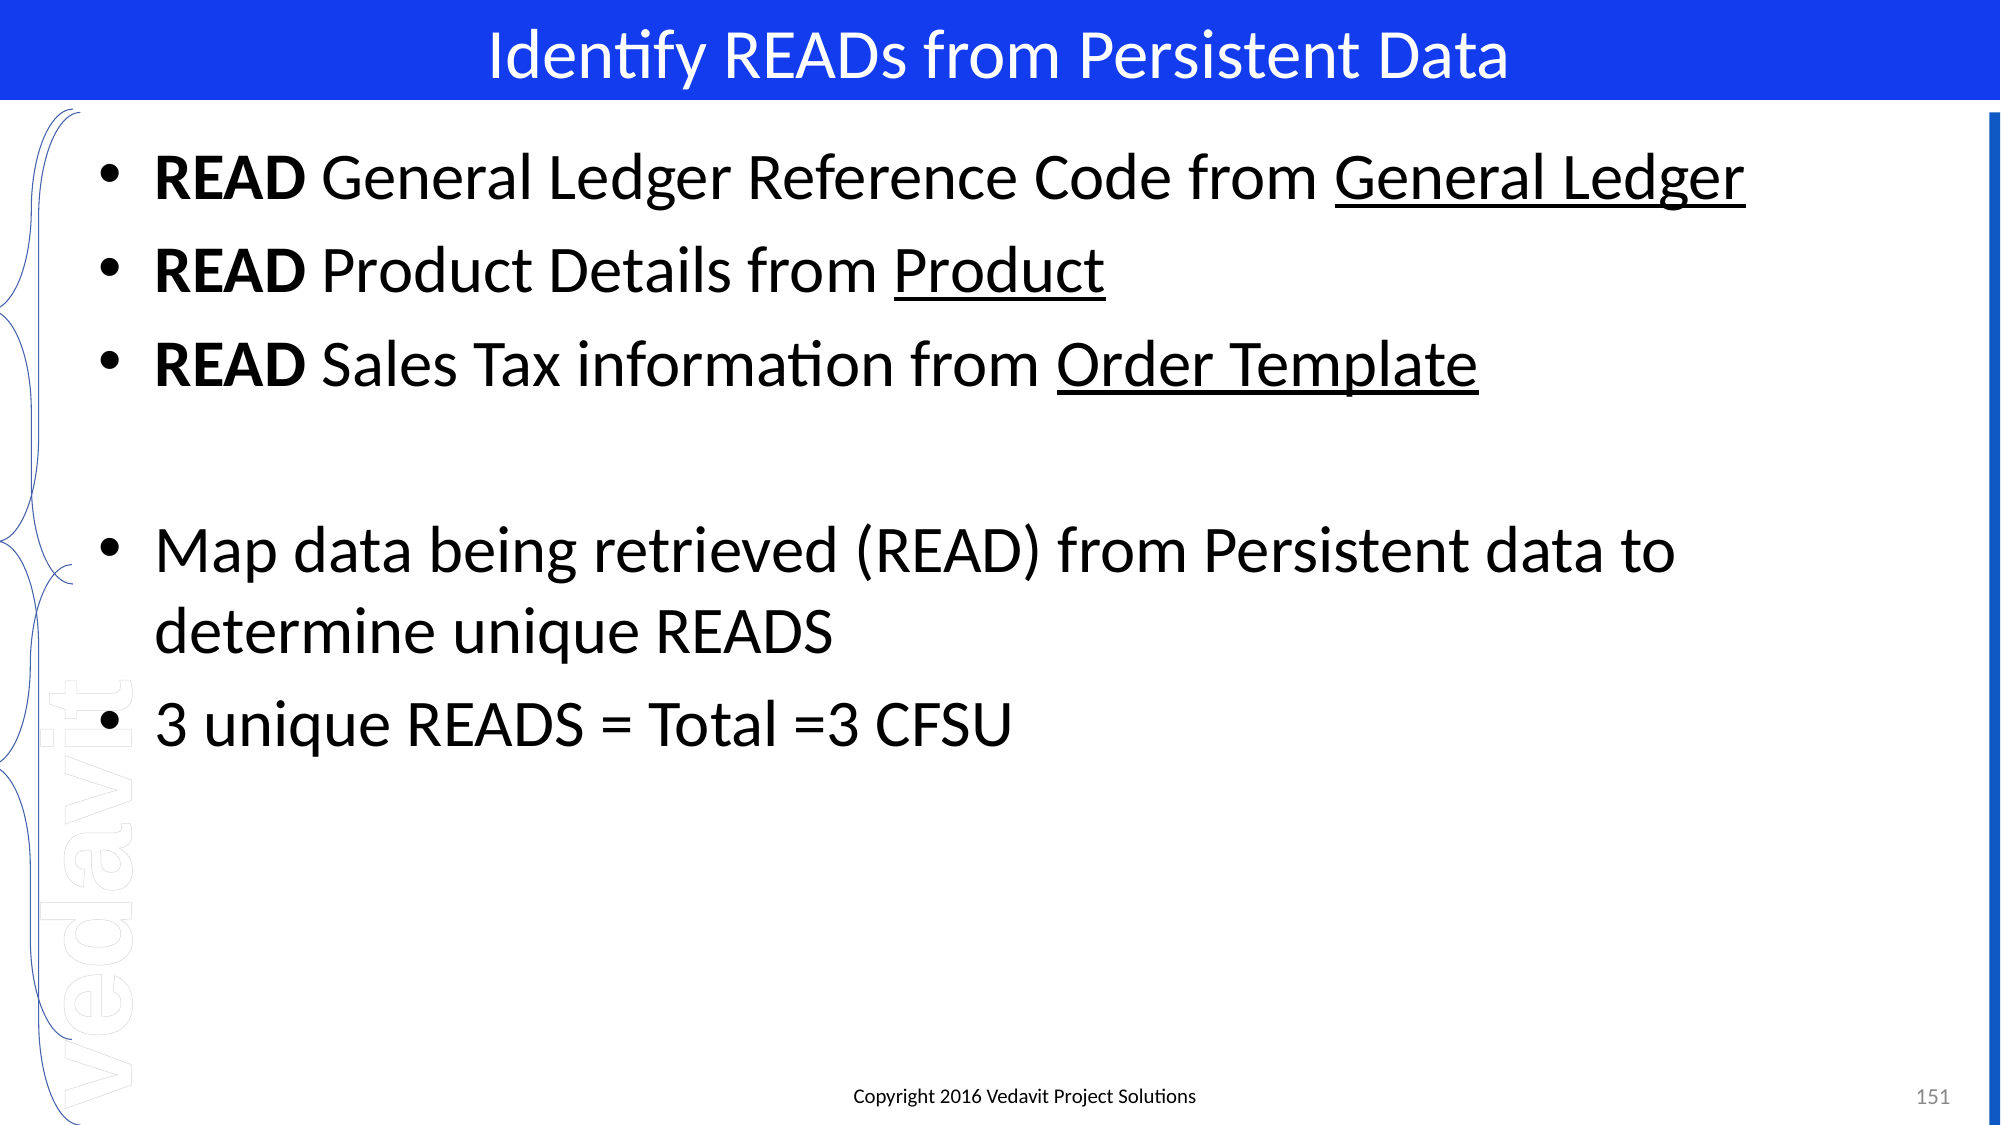

# Identify READs from Persistent Data

READ General Ledger Reference Code from General Ledger
READ Product Details from Product
READ Sales Tax information from Order Template

Map data being retrieved (READ) from Persistent data to determine unique READS
3 unique READS = Total =3 CFSU
151